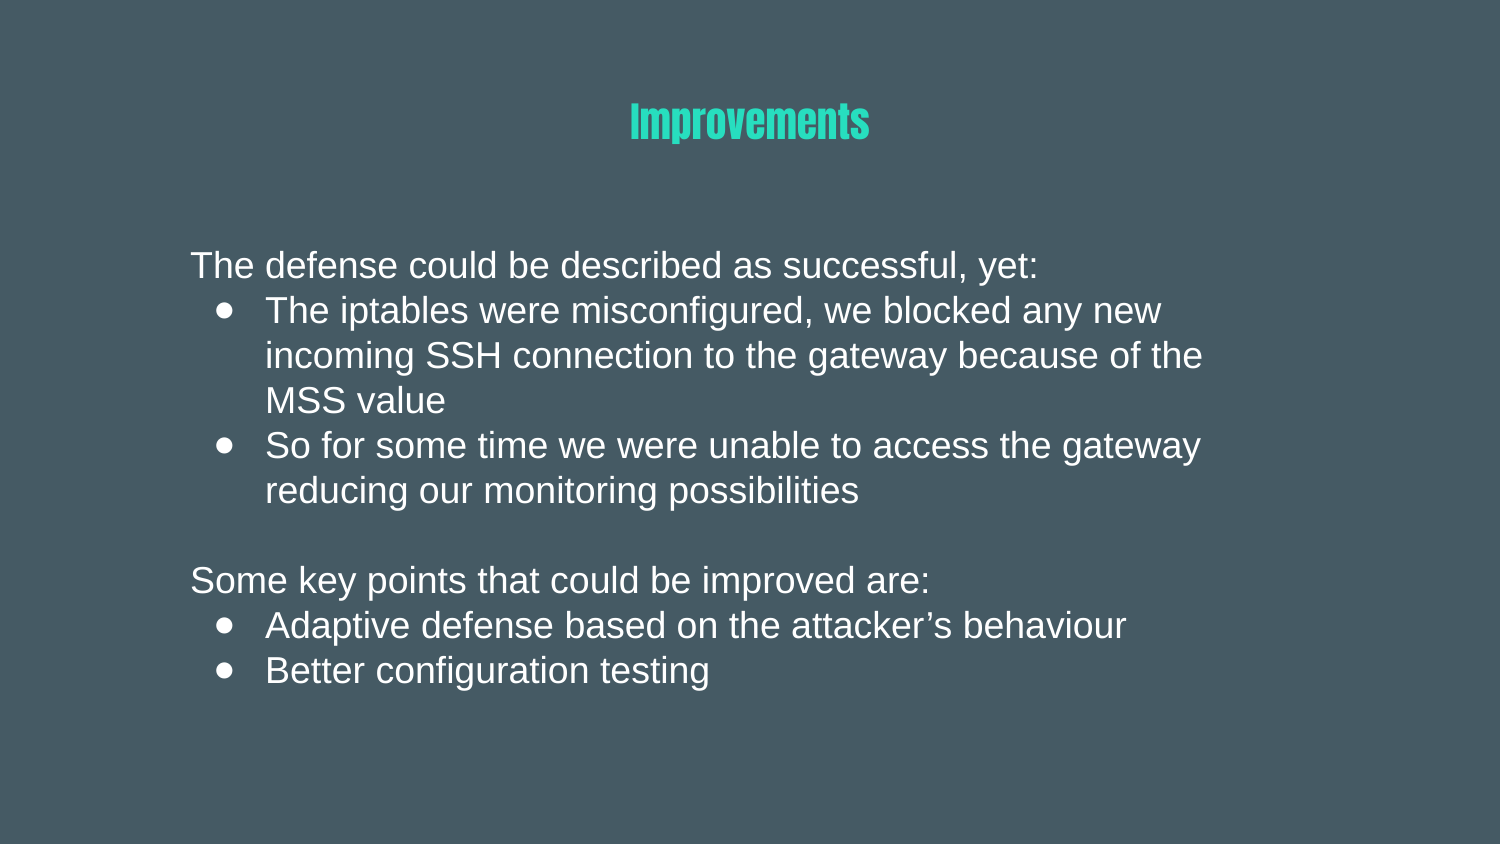

# Improvements
The defense could be described as successful, yet:
The iptables were misconfigured, we blocked any new incoming SSH connection to the gateway because of the MSS value
So for some time we were unable to access the gateway reducing our monitoring possibilities

Some key points that could be improved are:
Adaptive defense based on the attacker’s behaviour
Better configuration testing